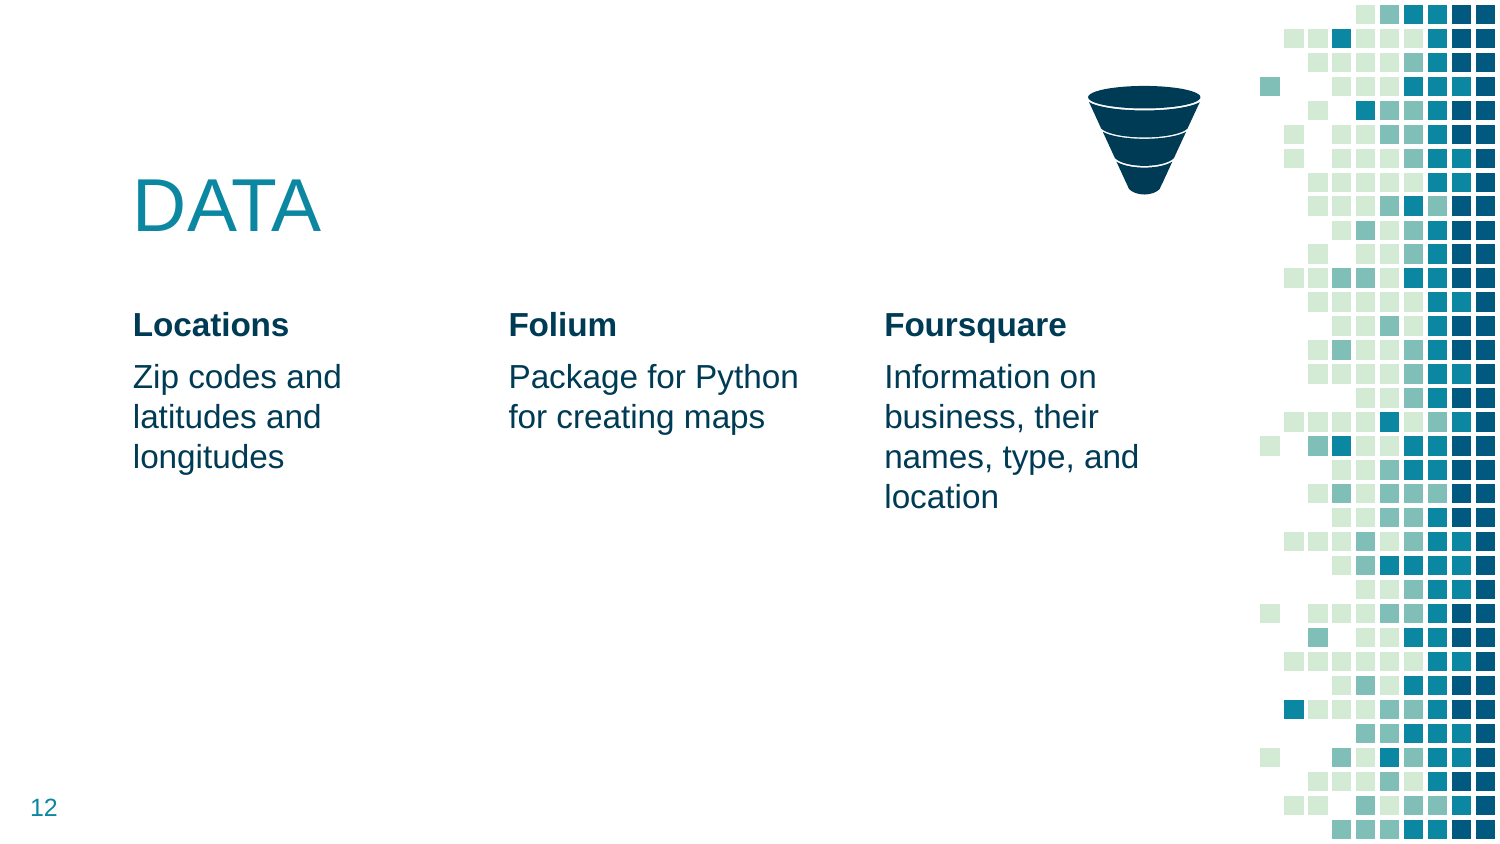

# DATA
Locations
Zip codes and latitudes and longitudes
Folium
Package for Python for creating maps
Foursquare
Information on business, their names, type, and location

12